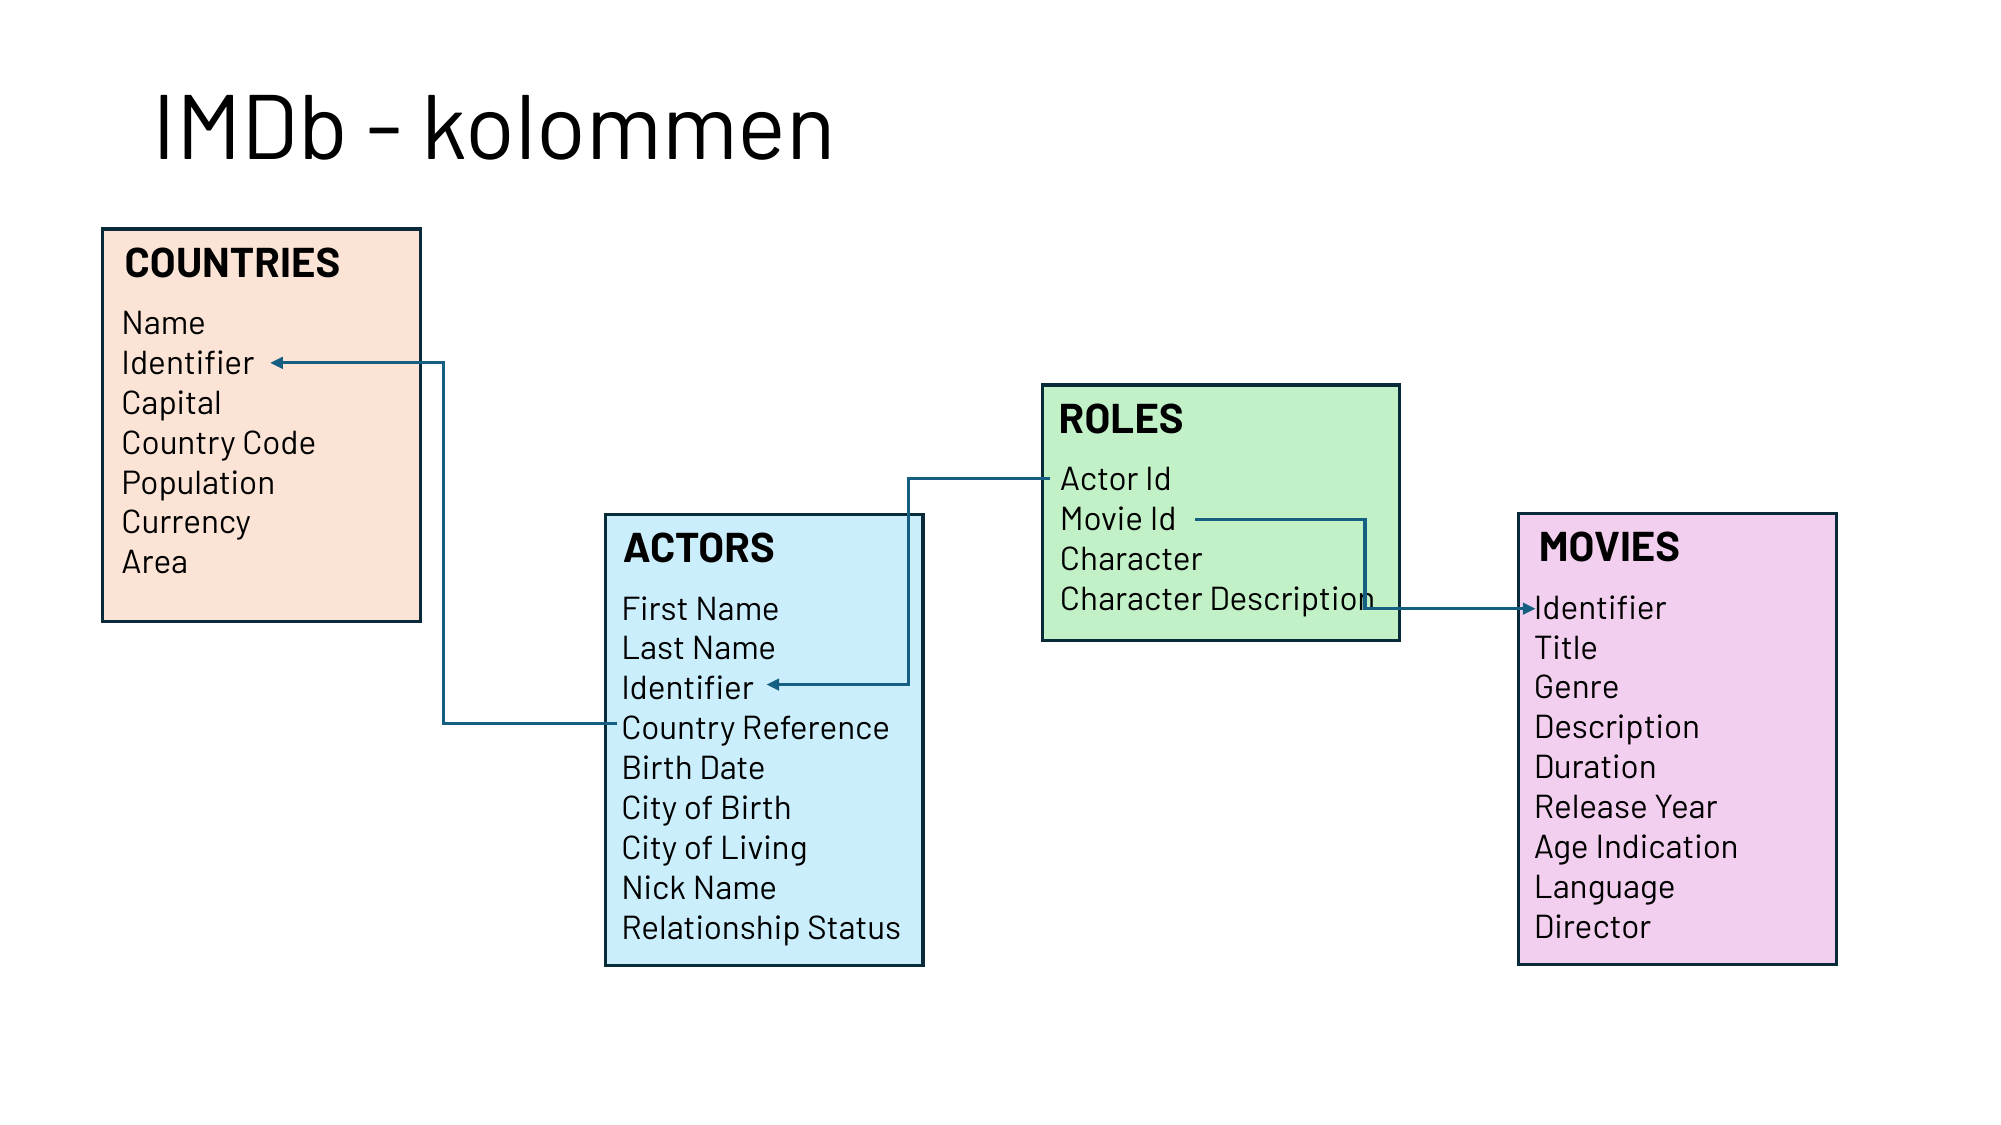

# IMDb - kolommen
COUNTRIES

Name
Identifier
Capital
Country Code
Population
Currency
Area

ROLES

Actor Id
Movie Id
Character
Character Description

MOVIES

ACTORS

Identifier
Title
Genre
Description
Duration
Release Year
Age Indication
Language
Director
First Name
Last Name
Identifier
Country Reference
Birth Date
City of Birth
City of Living
Nick Name
Relationship Status